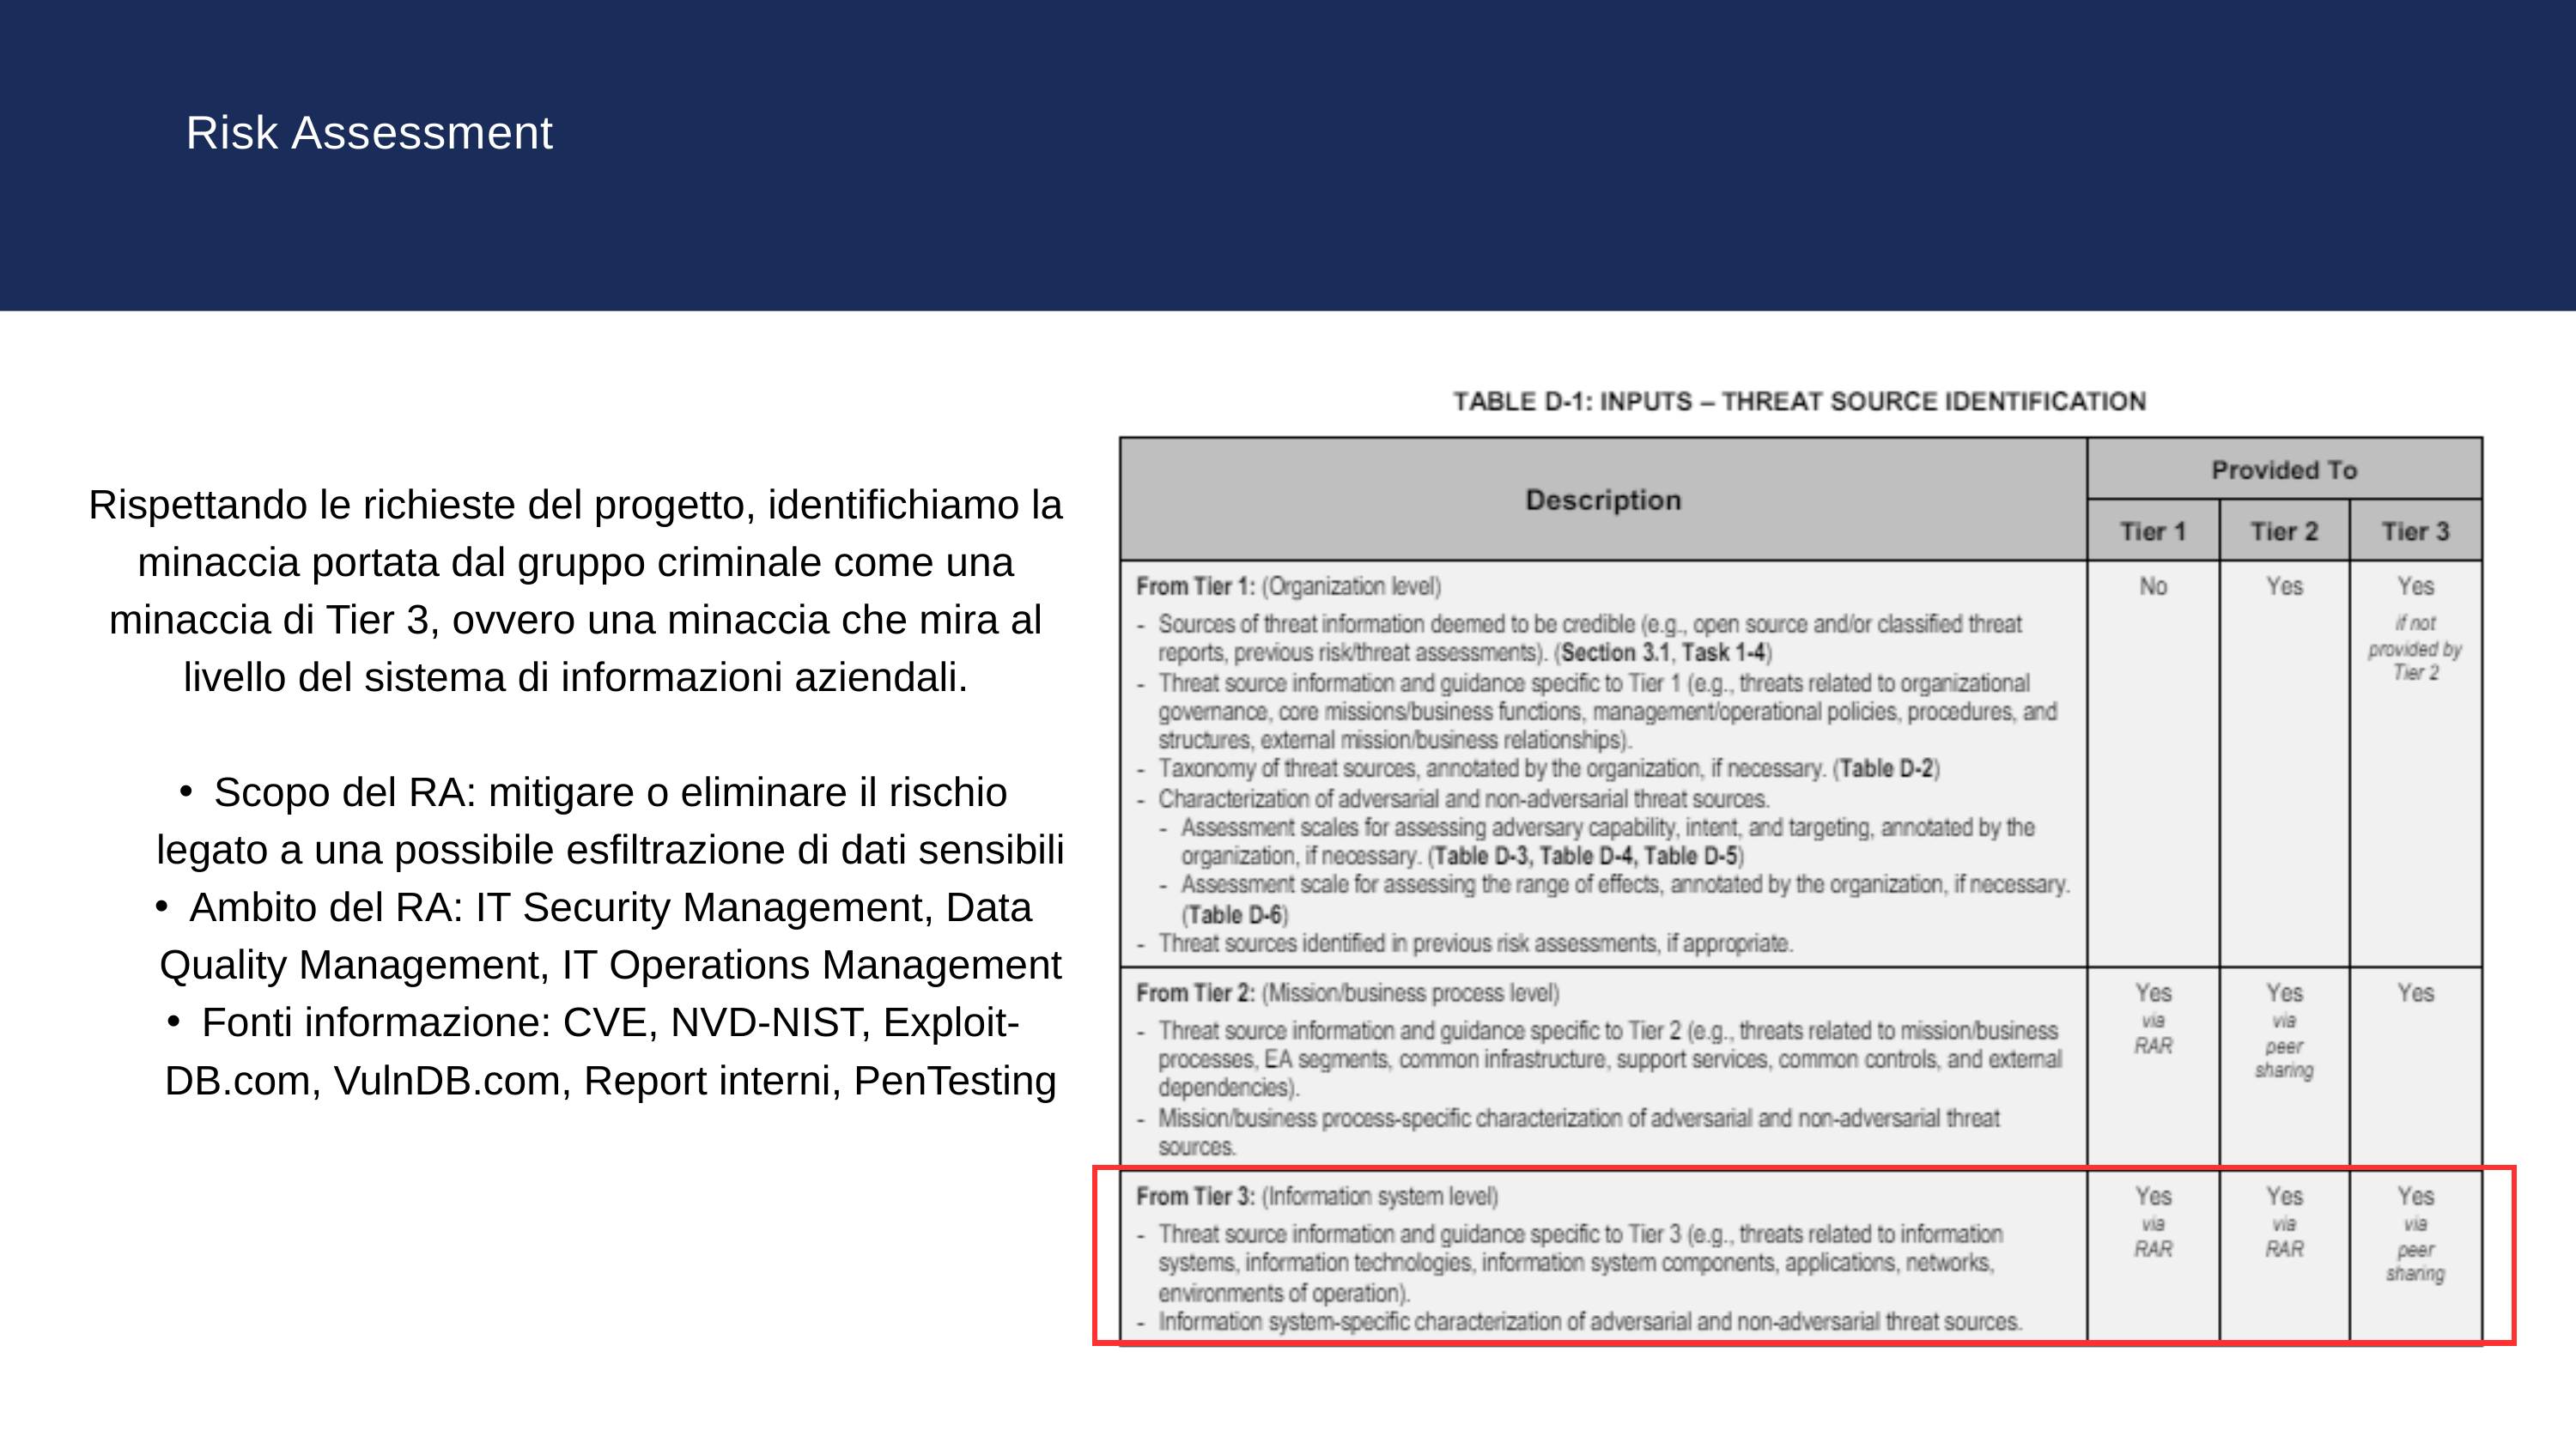

Risk Assessment

Rispettando le richieste del progetto, identifichiamo la minaccia portata dal gruppo criminale come una minaccia di Tier 3, ovvero una minaccia che mira al livello del sistema di informazioni aziendali.

Scopo del RA: mitigare o eliminare il rischio legato a una possibile esfiltrazione di dati sensibili
Ambito del RA: IT Security Management, Data Quality Management, IT Operations Management
Fonti informazione: CVE, NVD-NIST, Exploit-DB.com, VulnDB.com, Report interni, PenTesting